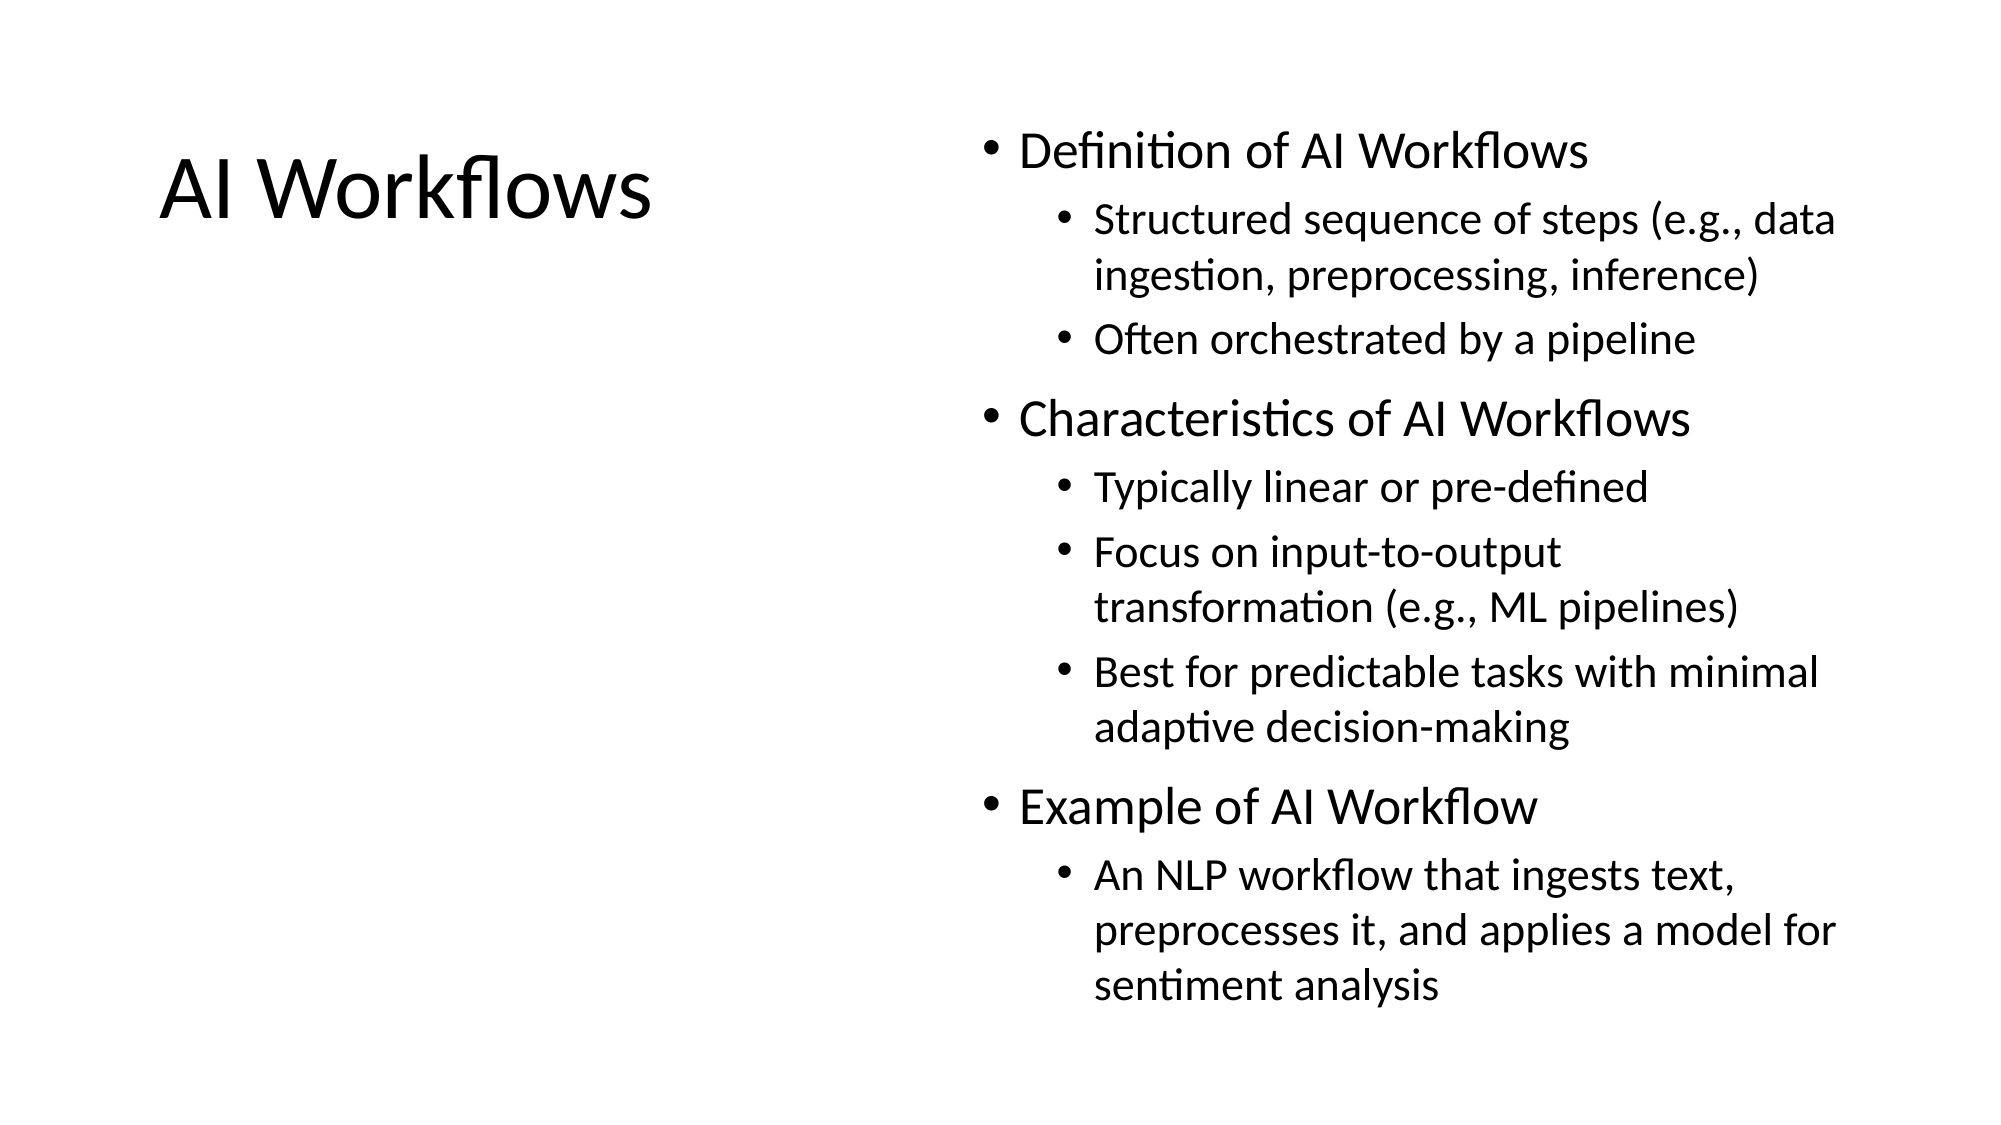

Definition of AI Workflows
Structured sequence of steps (e.g., data ingestion, preprocessing, inference)
Often orchestrated by a pipeline
Characteristics of AI Workflows
Typically linear or pre-defined
Focus on input-to-output transformation (e.g., ML pipelines)
Best for predictable tasks with minimal adaptive decision-making
Example of AI Workflow
An NLP workflow that ingests text, preprocesses it, and applies a model for sentiment analysis
# AI Workflows